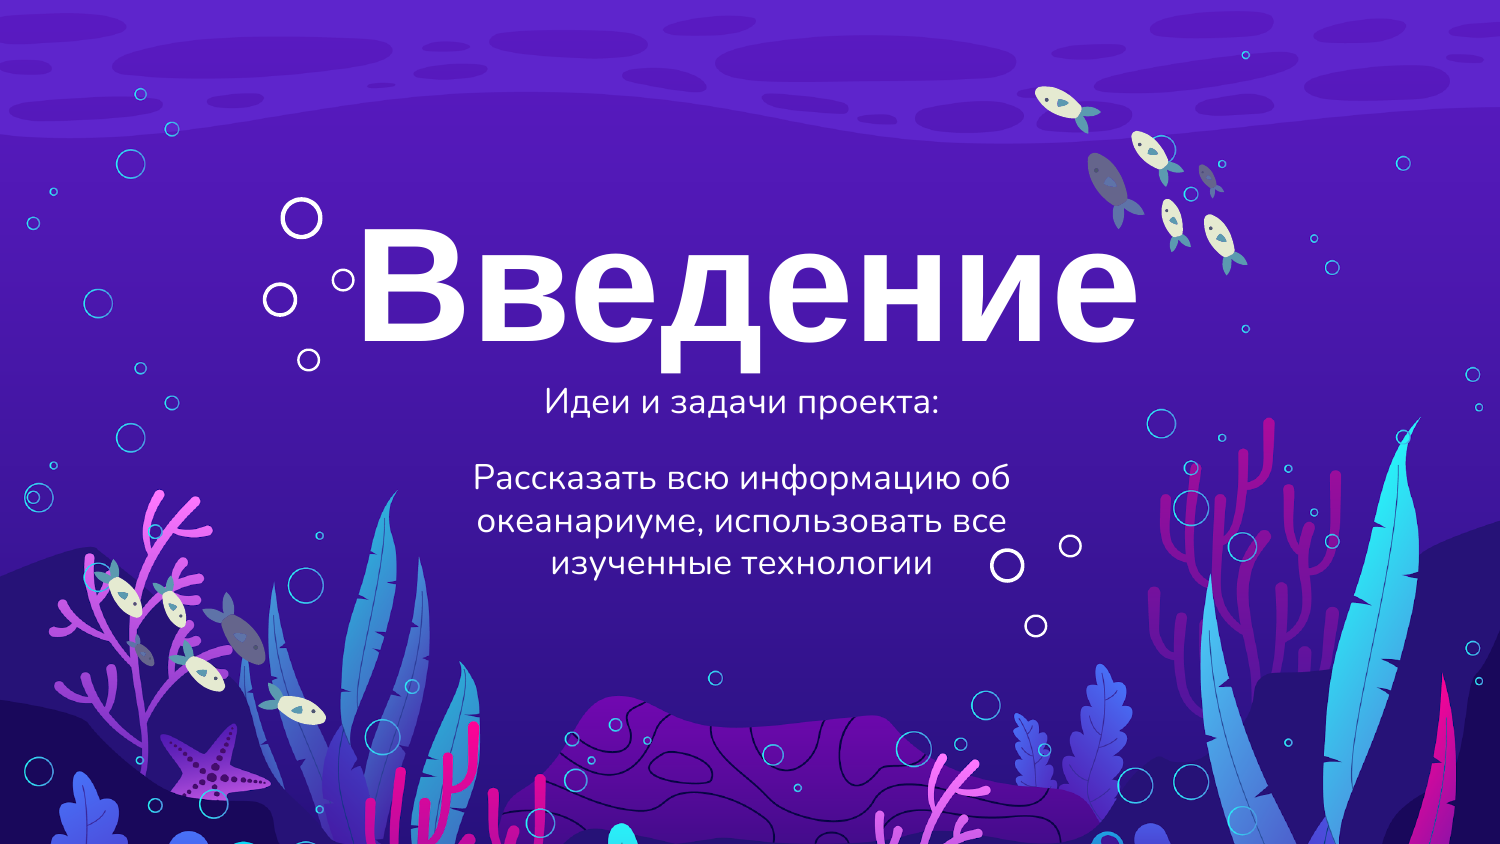

# Введение

Идеи и задачи проекта:
Рассказать всю информацию об океанариуме, использовать все изученные технологии